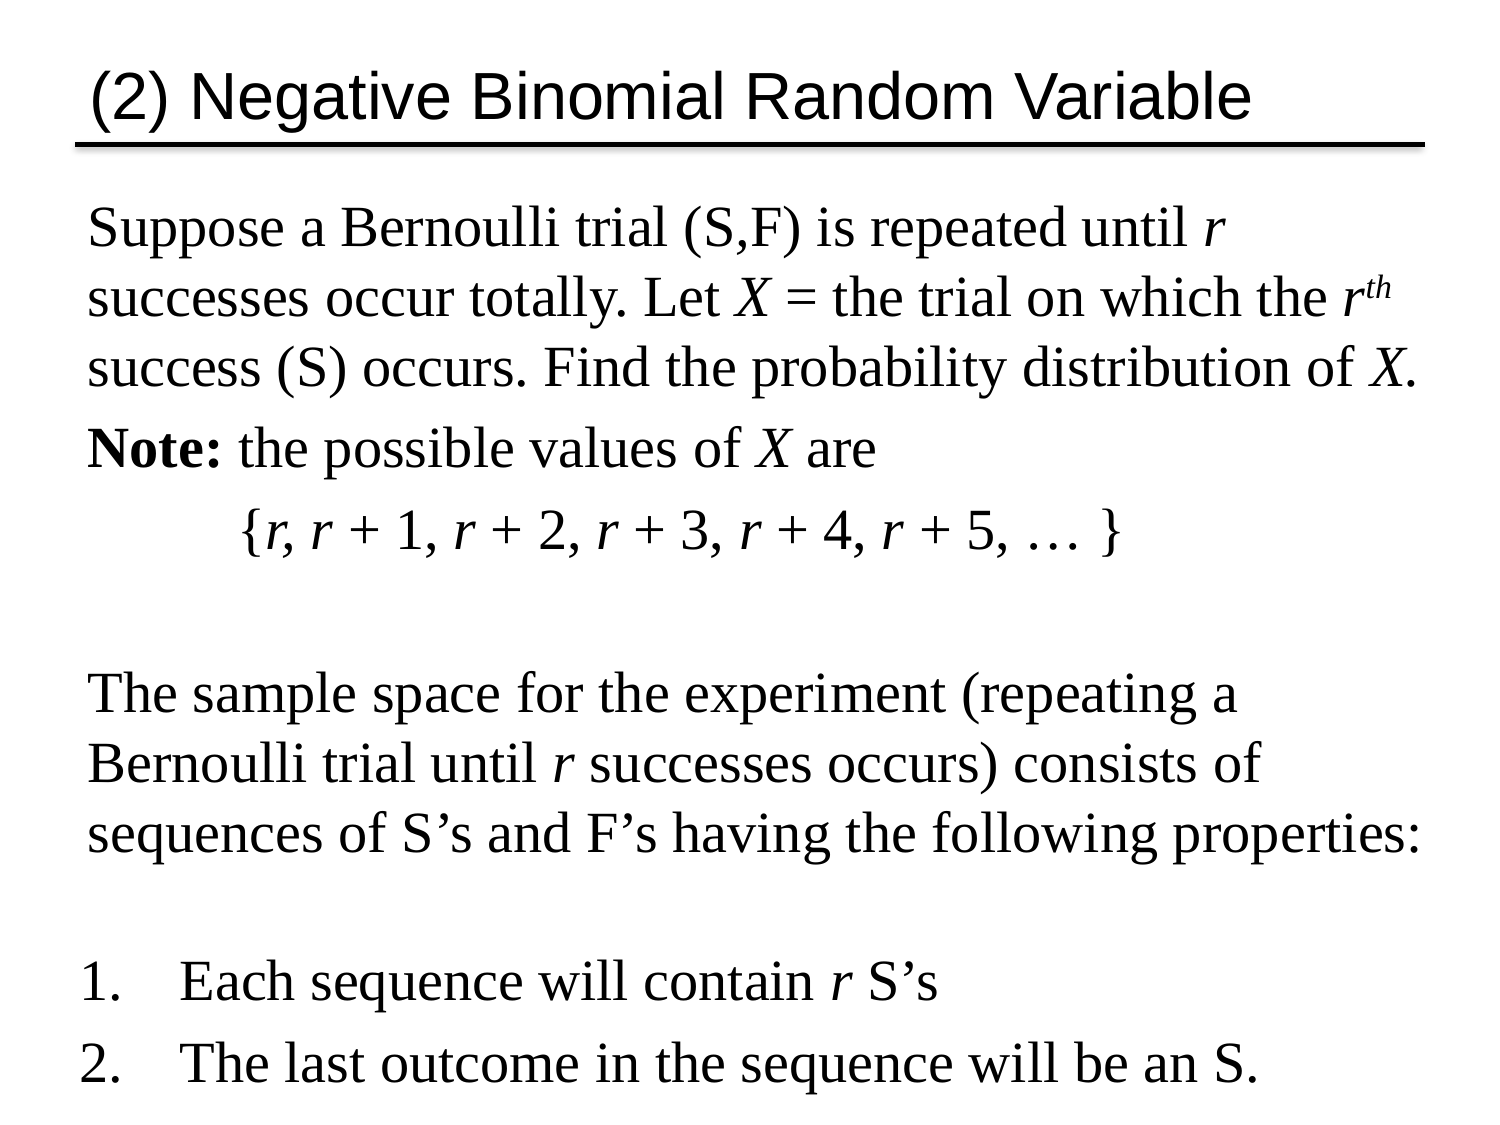

# (2) Negative Binomial Random Variable
Suppose a Bernoulli trial (S,F) is repeated until r successes occur totally. Let X = the trial on which the rth success (S) occurs. Find the probability distribution of X.
Note: the possible values of X are
	{r, r + 1, r + 2, r + 3, r + 4, r + 5, … }

The sample space for the experiment (repeating a Bernoulli trial until r successes occurs) consists of sequences of S’s and F’s having the following properties:
Each sequence will contain r S’s
The last outcome in the sequence will be an S.